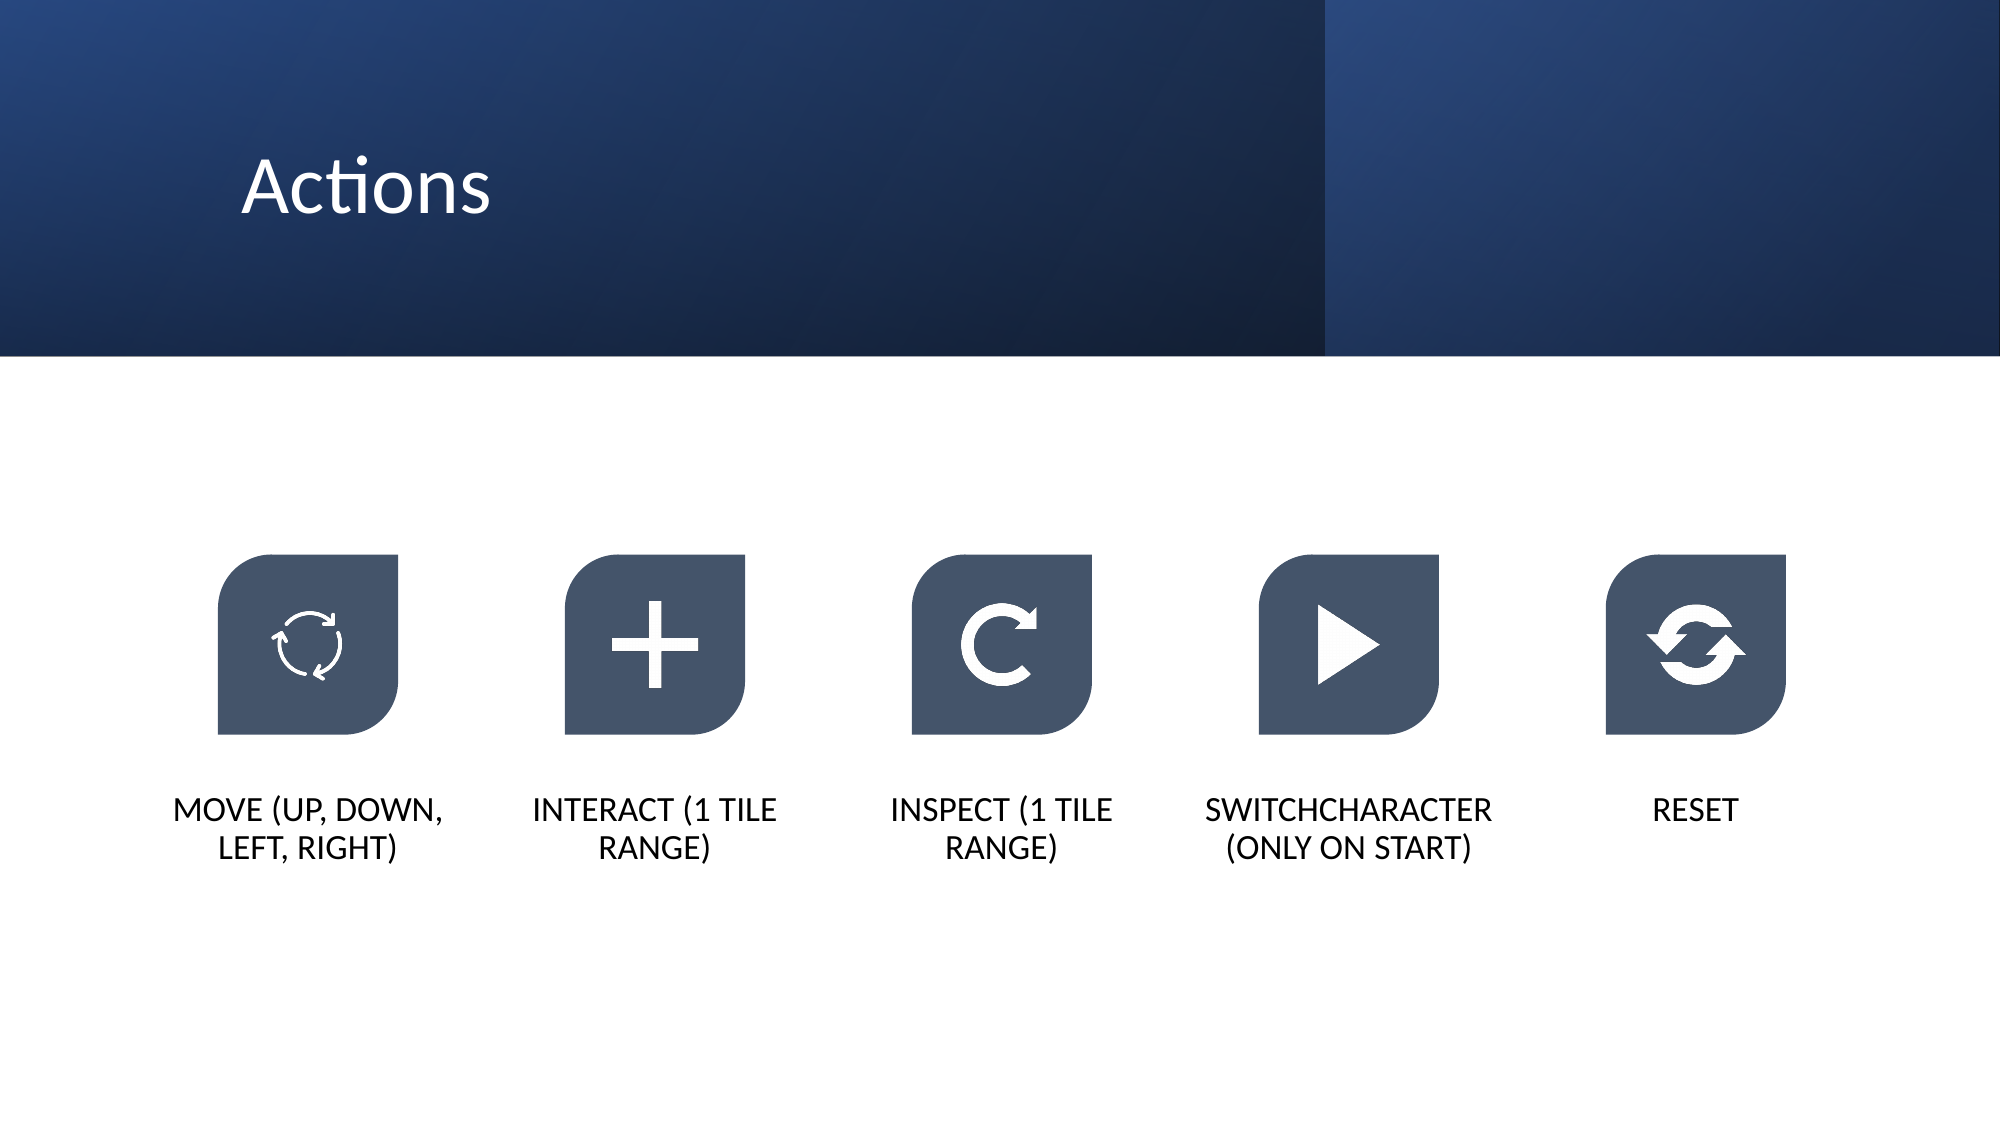

# Actions
Move (up, down, left, right)
Interact (1 tile range)
Inspect (1 tile range)
SwitchCharacter (only on start)
Reset